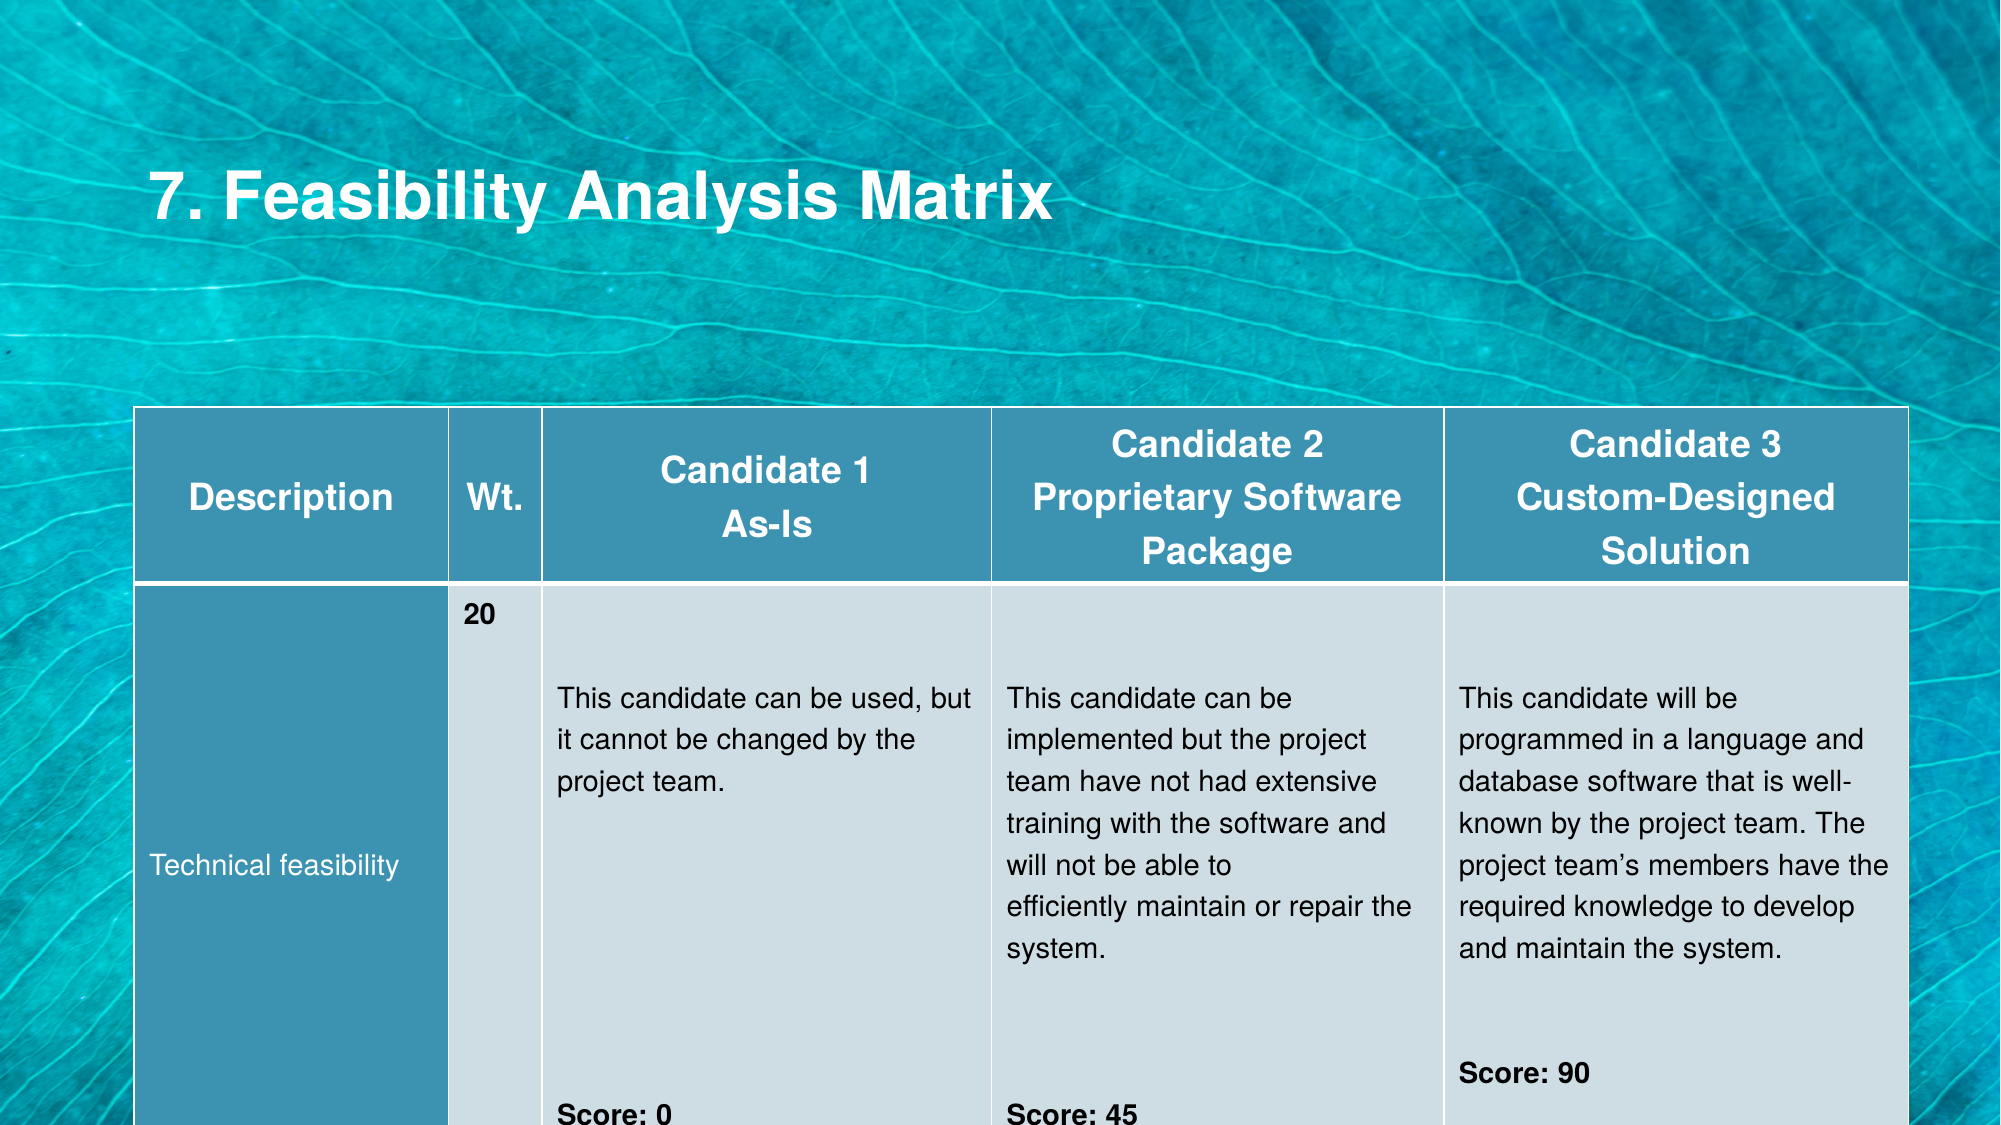

7. Feasibility Analysis Matrix
| Description | Wt. | Candidate 1 As-Is | Candidate 2 Proprietary Software Package | Candidate 3 Custom-Designed Solution |
| --- | --- | --- | --- | --- |
| Technical feasibility | 20 | This candidate can be used, but it cannot be changed by the project team. Score: 0 | This candidate can be implemented but the project team have not had extensive training with the software and will not be able to efficiently maintain or repair the system.  Score: 45 | This candidate will be programmed in a language and database software that is well-known by the project team. The project team’s members have the required knowledge to develop and maintain the system. Score: 90 |